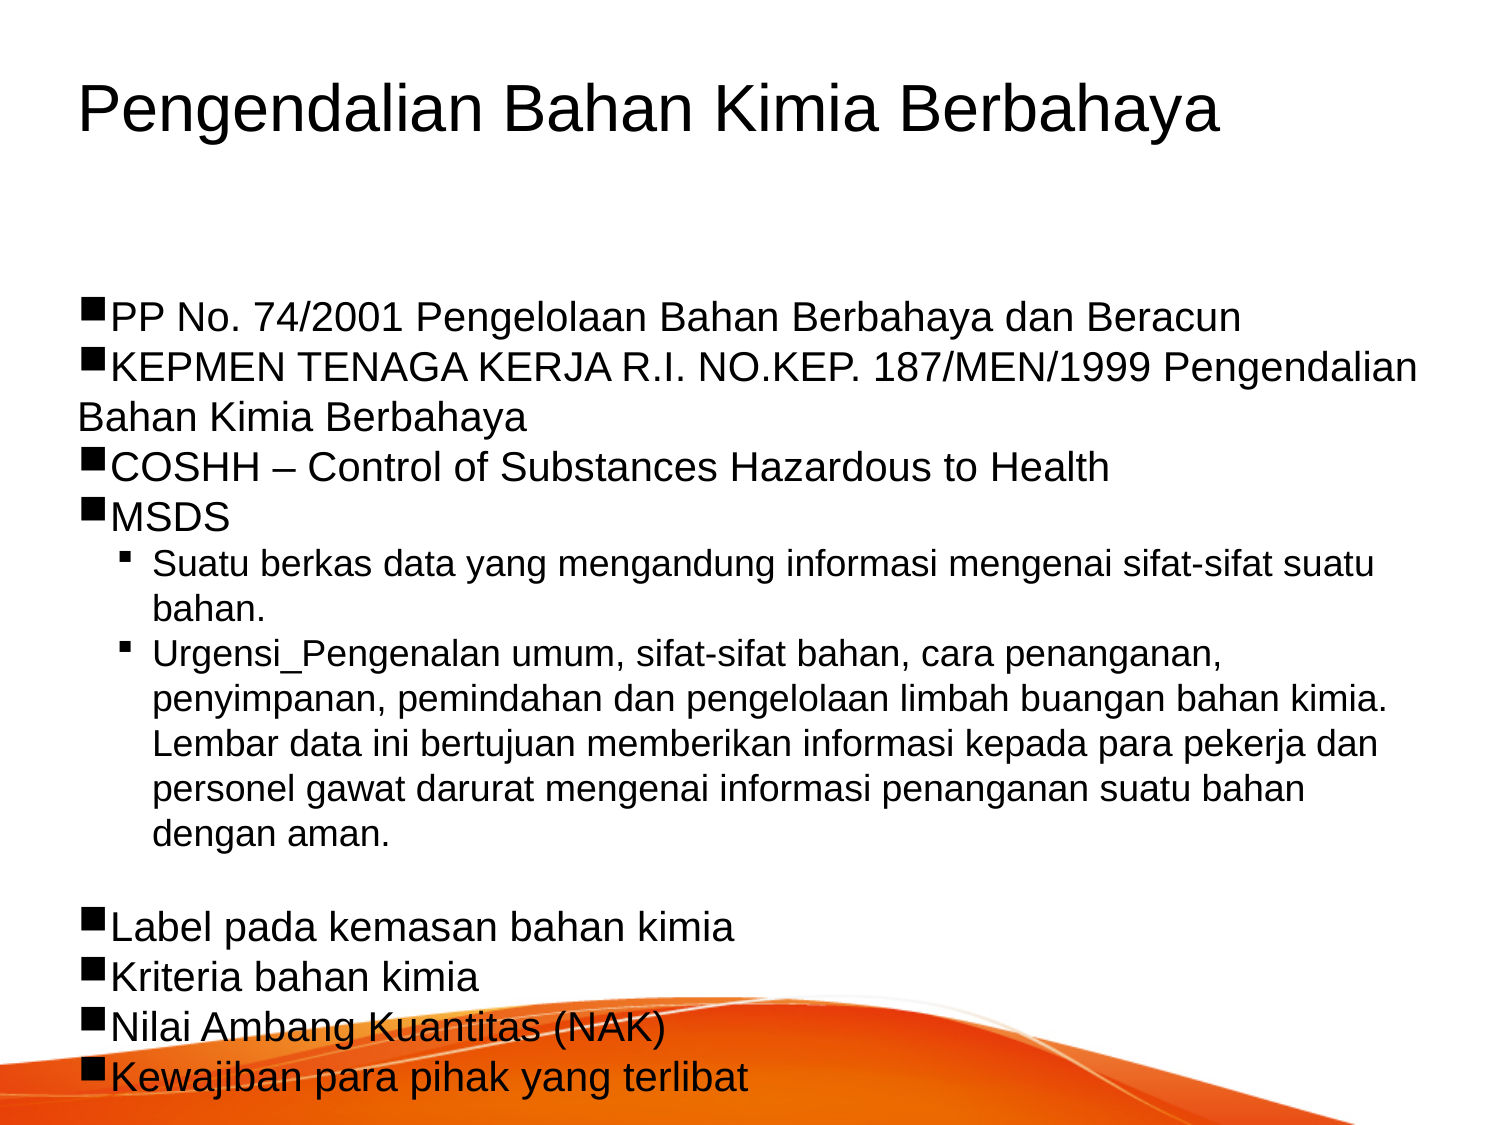

Pengendalian Bahan Kimia Berbahaya

PP No. 74/2001 Pengelolaan Bahan Berbahaya dan Beracun
KEPMEN TENAGA KERJA R.I. NO.KEP. 187/MEN/1999 Pengendalian Bahan Kimia Berbahaya
COSHH – Control of Substances Hazardous to Health
MSDS
Suatu berkas data yang mengandung informasi mengenai sifat-sifat suatu bahan.
Urgensi_Pengenalan umum, sifat-sifat bahan, cara penanganan, penyimpanan, pemindahan dan pengelolaan limbah buangan bahan kimia. Lembar data ini bertujuan memberikan informasi kepada para pekerja dan personel gawat darurat mengenai informasi penanganan suatu bahan dengan aman.

Label pada kemasan bahan kimia
Kriteria bahan kimia
Nilai Ambang Kuantitas (NAK)
Kewajiban para pihak yang terlibat